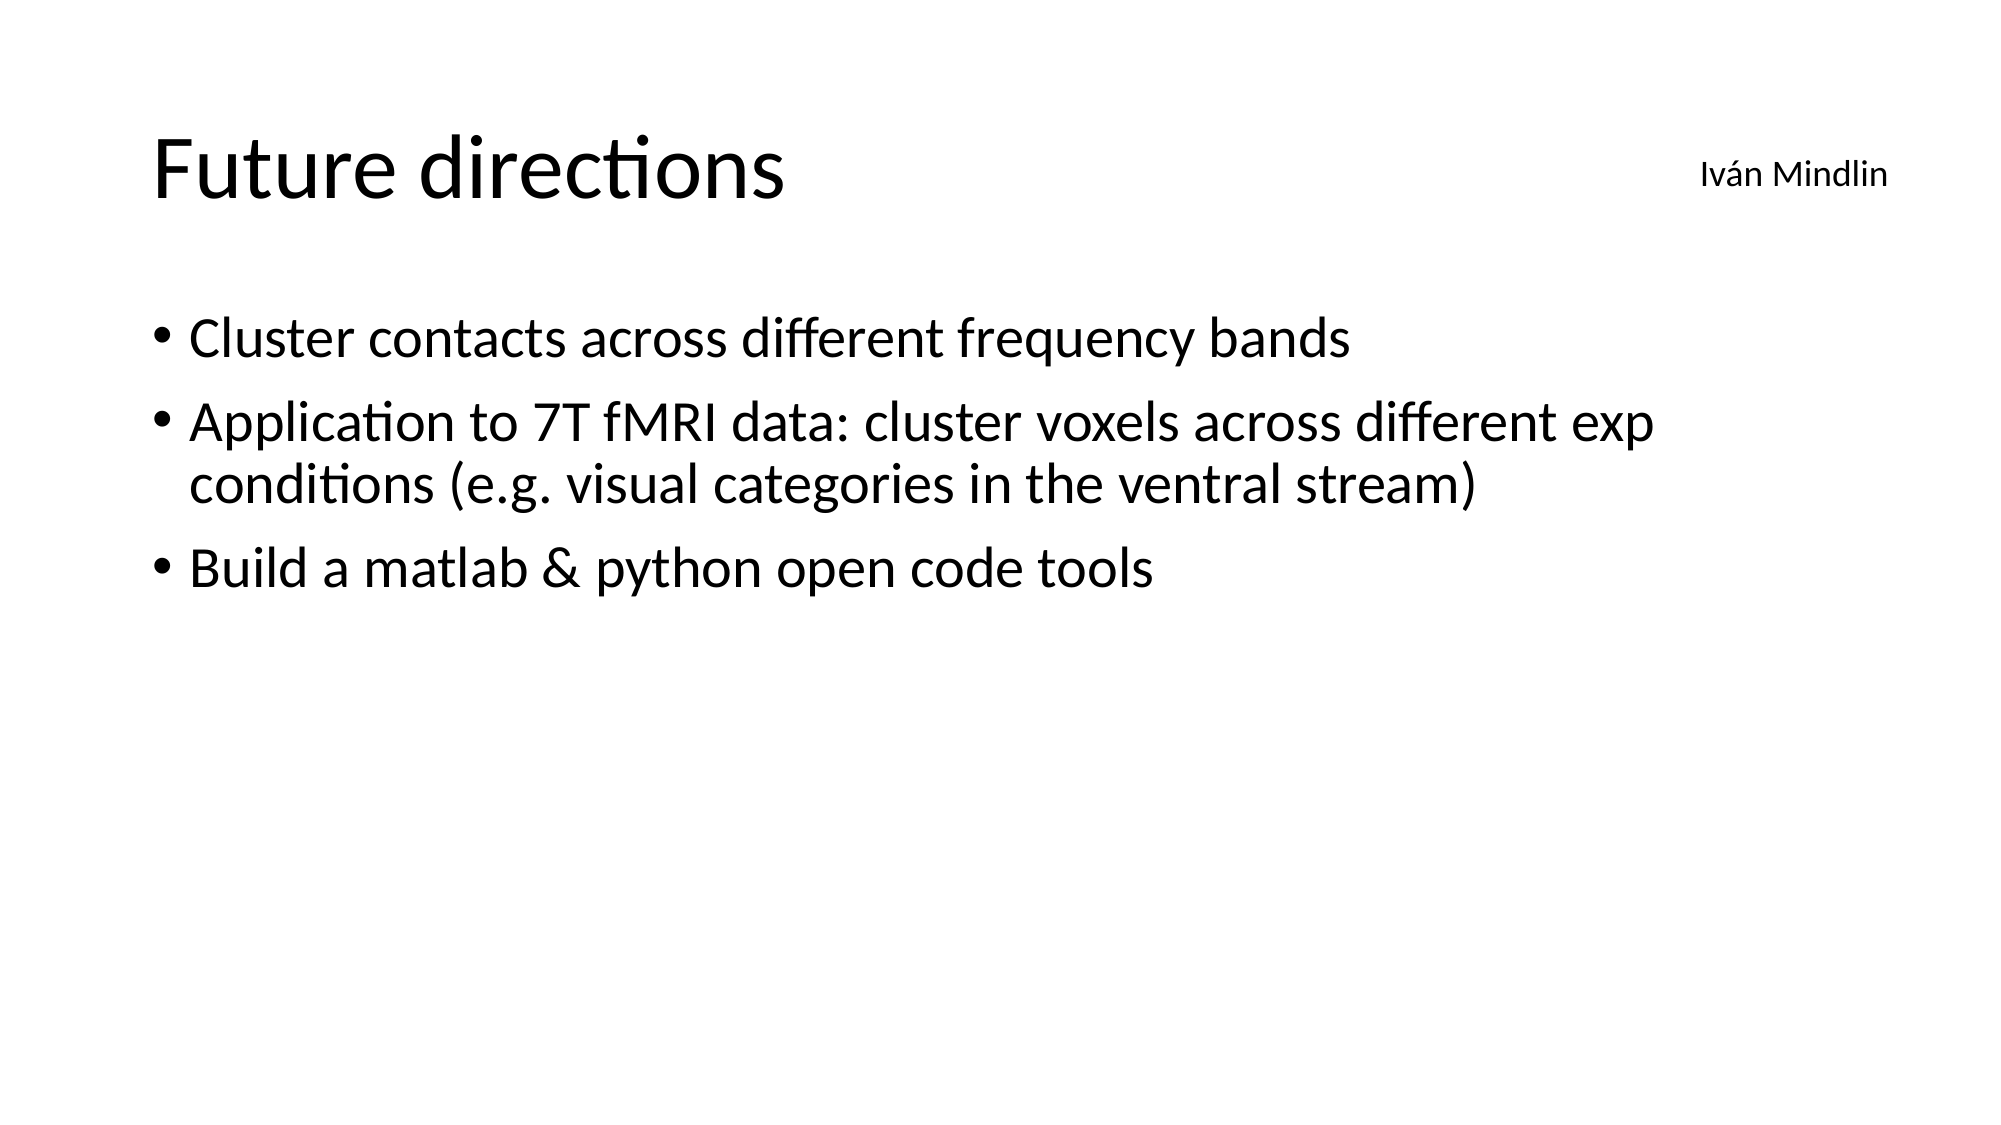

# Future directions

Iván Mindlin
Cluster contacts across different frequency bands
Application to 7T fMRI data: cluster voxels across different exp conditions (e.g. visual categories in the ventral stream)
Build a matlab & python open code tools